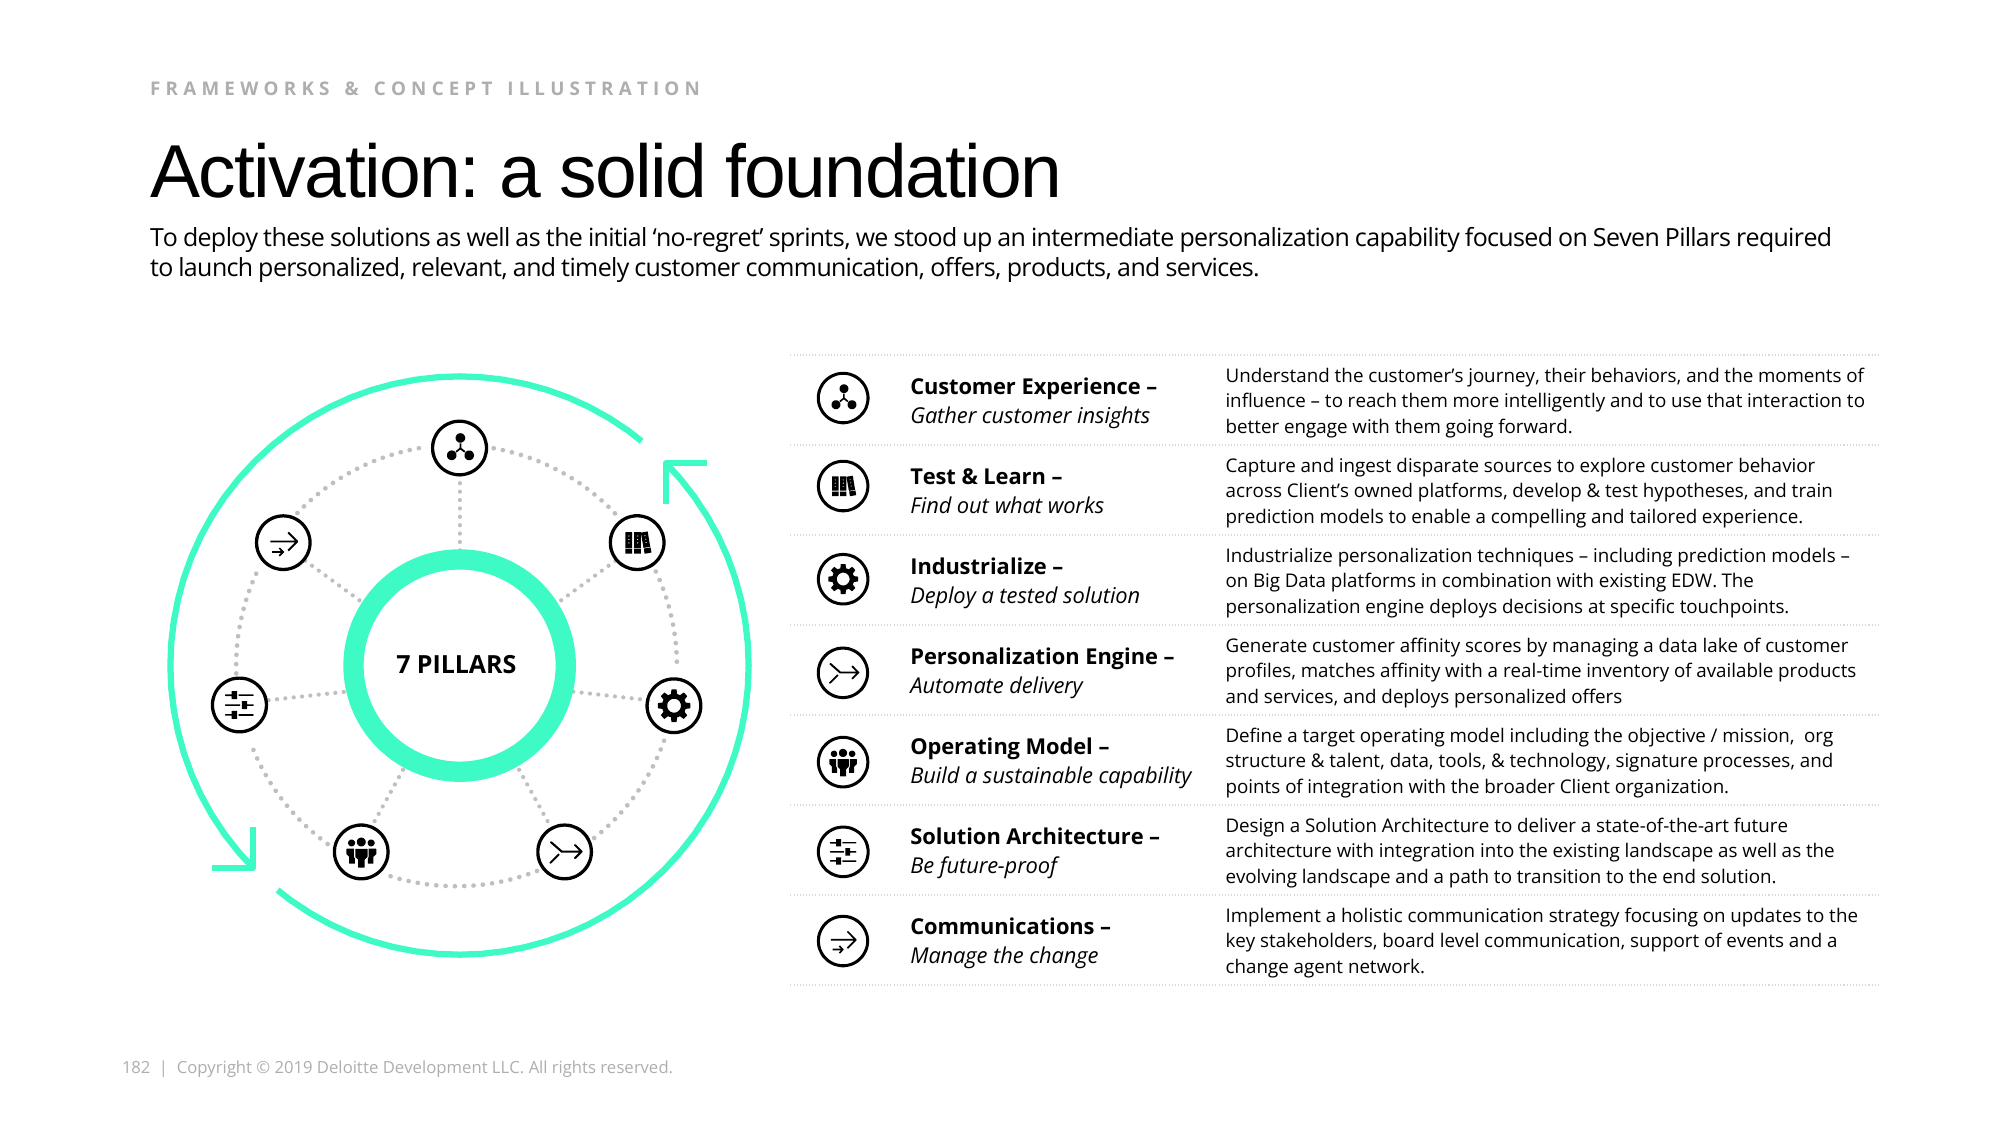

FRAMEWORKS & CONCEPT ILLUSTRATION
# Activation: a solid foundation

To deploy these solutions as well as the initial ‘no-regret’ sprints, we stood up an intermediate personalization capability focused on Seven Pillars required to launch personalized, relevant, and timely customer communication, offers, products, and services.

|  | Customer Experience – Gather customer insights | Understand the customer’s journey, their behaviors, and the moments of influence – to reach them more intelligently and to use that interaction to better engage with them going forward. |
| --- | --- | --- |
|  | Test & Learn – Find out what works | Capture and ingest disparate sources to explore customer behavior across Client’s owned platforms, develop & test hypotheses, and train prediction models to enable a compelling and tailored experience. |
|  | Industrialize – Deploy a tested solution | Industrialize personalization techniques – including prediction models – on Big Data platforms in combination with existing EDW. The personalization engine deploys decisions at specific touchpoints. |
|  | Personalization Engine – Automate delivery | Generate customer affinity scores by managing a data lake of customer profiles, matches affinity with a real-time inventory of available products and services, and deploys personalized offers |
|  | Operating Model – Build a sustainable capability | Define a target operating model including the objective / mission, org structure & talent, data, tools, & technology, signature processes, and points of integration with the broader Client organization. |
|  | Solution Architecture – Be future-proof | Design a Solution Architecture to deliver a state-of-the-art future architecture with integration into the existing landscape as well as the evolving landscape and a path to transition to the end solution. |
|  | Communications – Manage the change | Implement a holistic communication strategy focusing on updates to the key stakeholders, board level communication, support of events and a change agent network. |

7 PILLARS